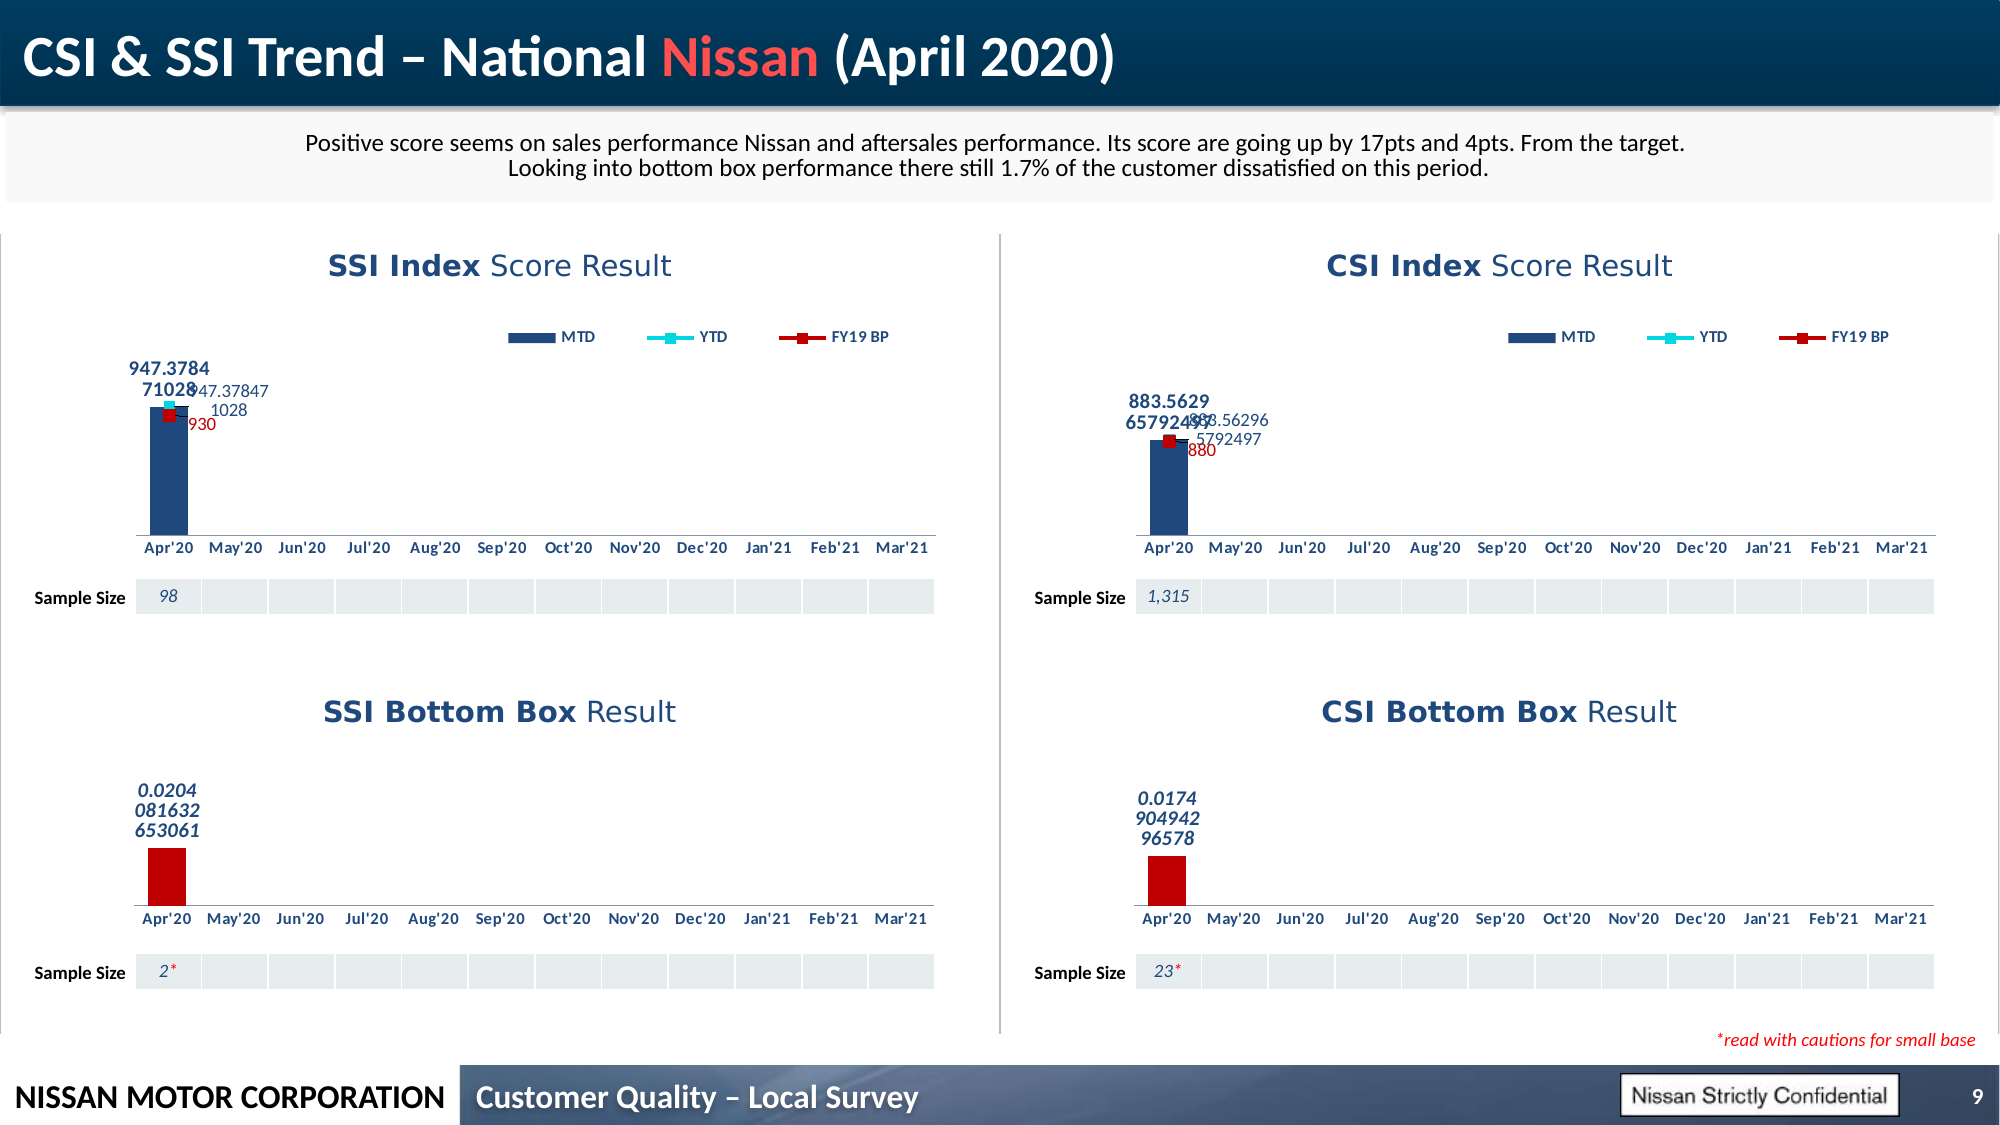

# CSI & SSI Trend – National Nissan (April 2020)
Positive score seems on sales performance Nissan and aftersales performance. Its score are going up by 17pts and 4pts. From the target.
Looking into bottom box performance there still 1.7% of the customer dissatisfied on this period.
SSI Index Score Result
CSI Index Score Result

### Chart

| Category | MTD | YTD | FY19 BP |
|---|---|---|---|
| Apr'20 | 947.3784710279997 | 947.3784710279997 | 930.0 |
| May'20 | None | None | None |
| Jun'20 | None | None | None |
| Jul'20 | None | None | None |
| Aug'20 | None | None | None |
| Sep'20 | None | None | None |
| Oct'20 | None | None | None |
| Nov'20 | None | None | None |
| Dec'20 | None | None | None |
| Jan'21 | None | None | None |
| Feb'21 | None | None | None |
| Mar'21 | None | None | None |

### Chart

| Category | MTD | YTD | FY19 BP |
|---|---|---|---|
| Apr'20 | 883.5629657924967 | 883.5629657924967 | 880.0 |
| May'20 | None | None | None |
| Jun'20 | None | None | None |
| Jul'20 | None | None | None |
| Aug'20 | None | None | None |
| Sep'20 | None | None | None |
| Oct'20 | None | None | None |
| Nov'20 | None | None | None |
| Dec'20 | None | None | None |
| Jan'21 | None | None | None |
| Feb'21 | None | None | None |
| Mar'21 | None | None | None |
| 98 |  |  |  |  |  |  |  |  |  |  |  |
| --- | --- | --- | --- | --- | --- | --- | --- | --- | --- | --- | --- |
| 1,315 |  |  |  |  |  |  |  |  |  |  |  |
| --- | --- | --- | --- | --- | --- | --- | --- | --- | --- | --- | --- |
Sample Size
Sample Size
SSI Bottom Box Result
CSI Bottom Box Result

### Chart

| Category | MTD |
|---|---|
| 43922 | 0.02040816326530612 |
| 43952 | None |
| 43983 | None |
| 44013 | None |
| 44044 | None |
| 44075 | None |
| 44105 | None |
| 44136 | None |
| 44166 | None |
| 44197 | None |
| 44228 | None |
| 44256 | None |

### Chart

| Category | MTD |
|---|---|
| 43922 | 0.01749049429657795 |
| 43952 | None |
| 43983 | None |
| 44013 | None |
| 44044 | None |
| 44075 | None |
| 44105 | None |
| 44136 | None |
| 44166 | None |
| 44197 | None |
| 44228 | None |
| 44256 | None |
| 2\* |  |  |  |  |  |  |  |  |  |  |  |
| --- | --- | --- | --- | --- | --- | --- | --- | --- | --- | --- | --- |
| 23\* |  |  |  |  |  |  |  |  |  |  |  |
| --- | --- | --- | --- | --- | --- | --- | --- | --- | --- | --- | --- |
Sample Size
Sample Size
*read with cautions for small base
9